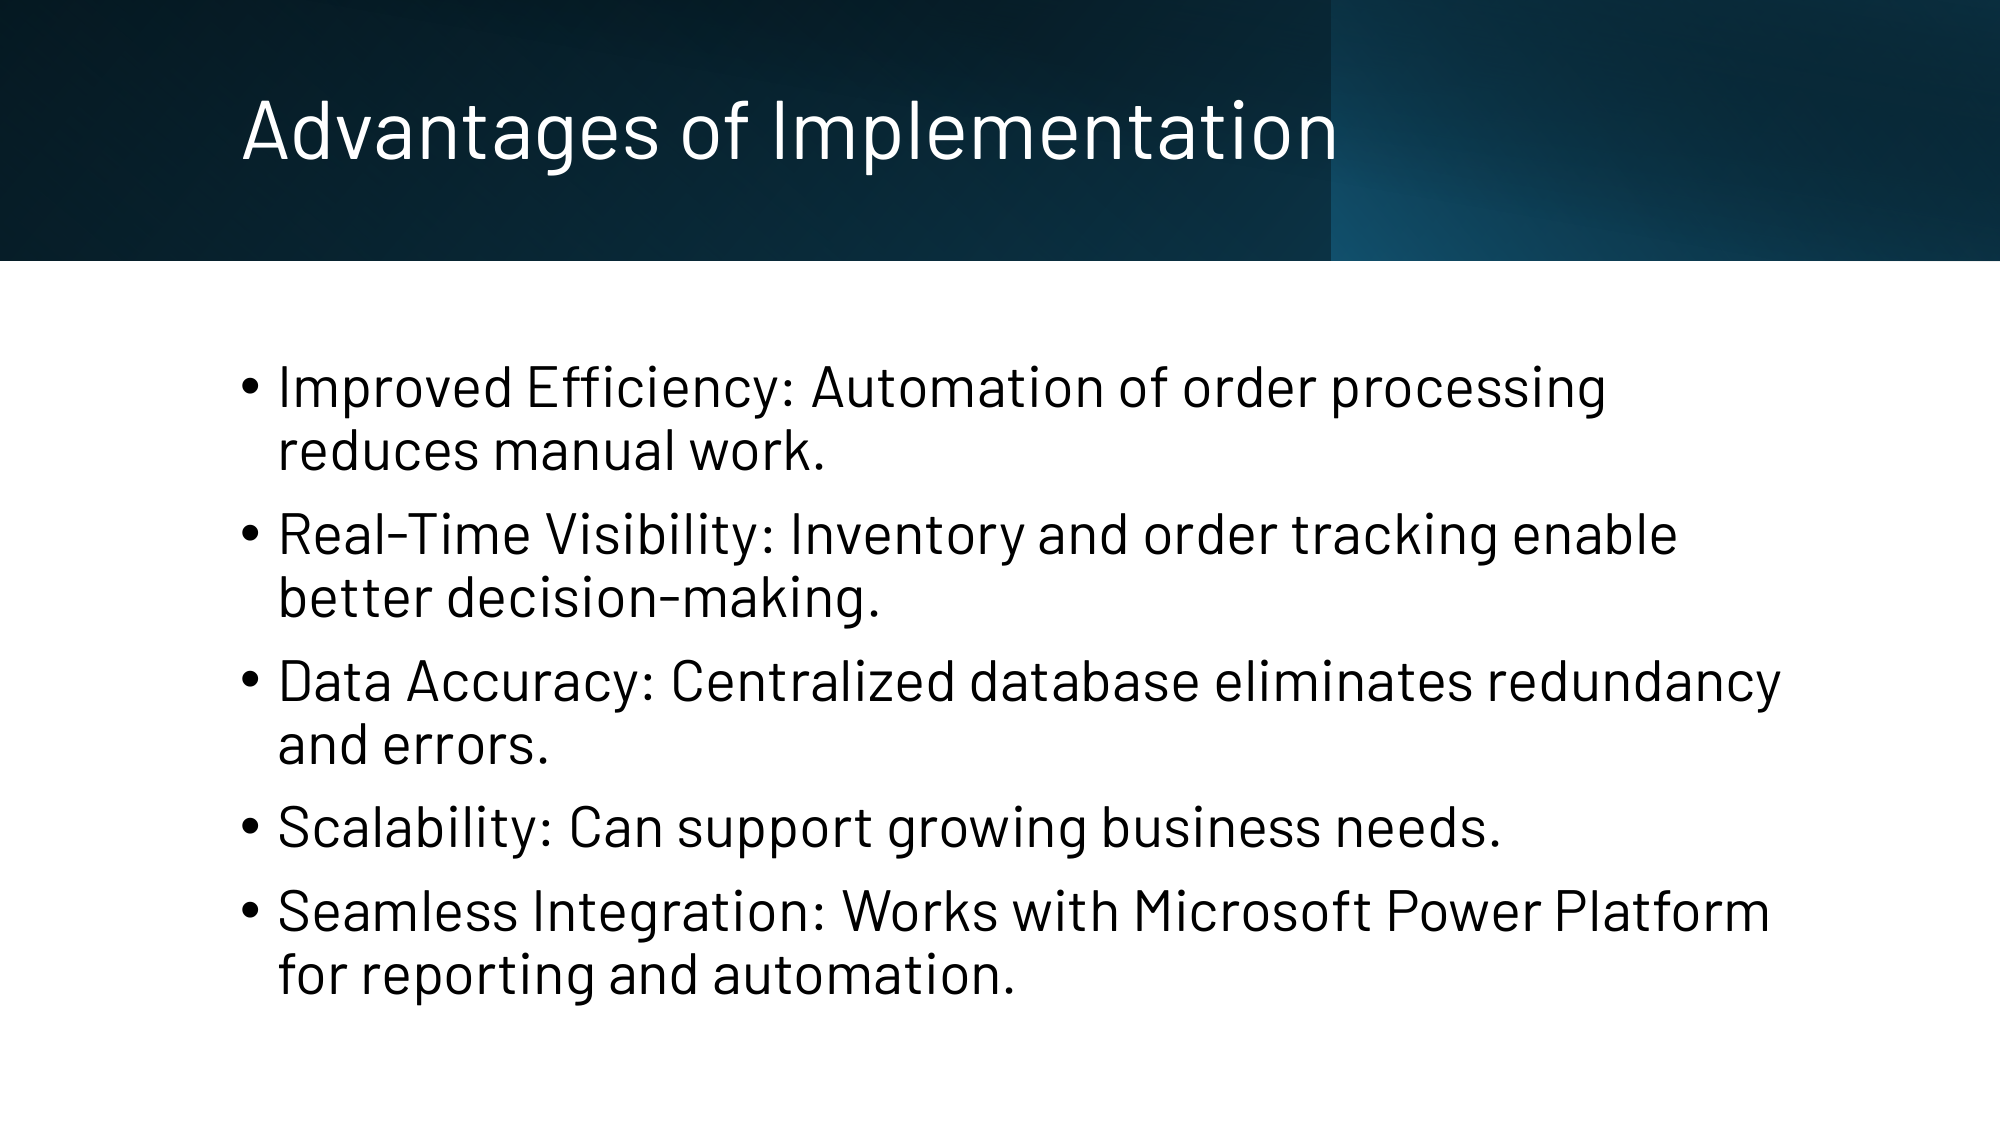

# Advantages of Implementation
Improved Efficiency: Automation of order processing reduces manual work.
Real-Time Visibility: Inventory and order tracking enable better decision-making.
Data Accuracy: Centralized database eliminates redundancy and errors.
Scalability: Can support growing business needs.
Seamless Integration: Works with Microsoft Power Platform for reporting and automation.